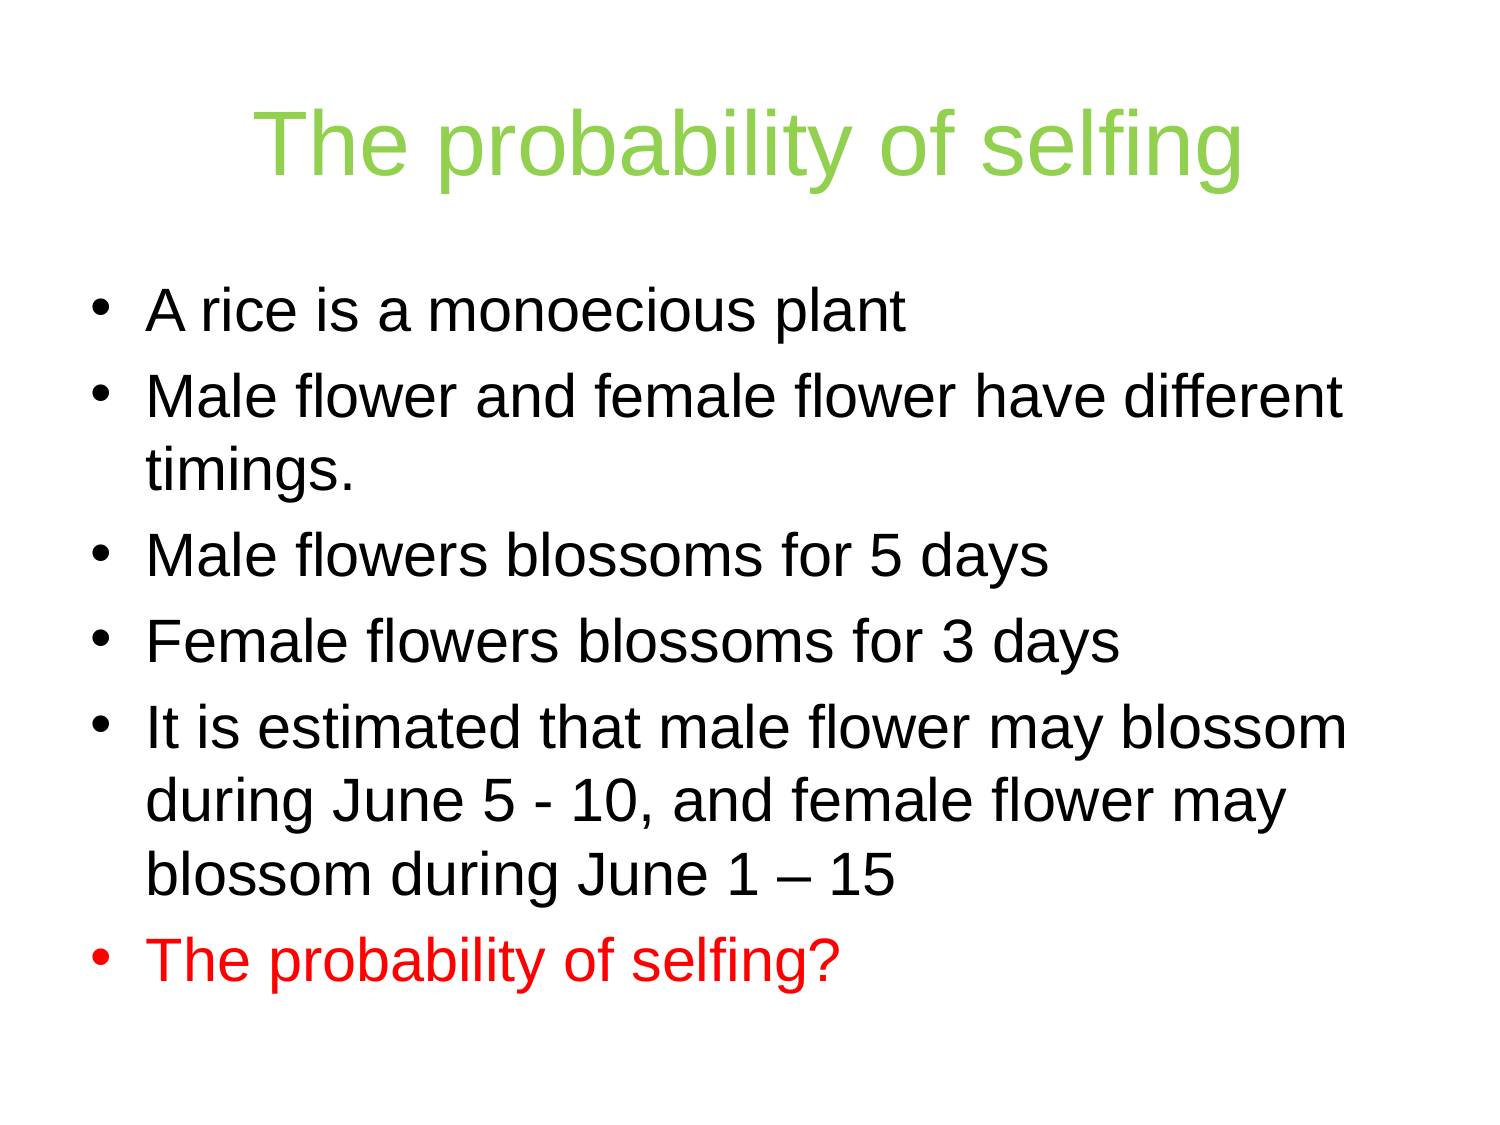

# The probability of selfing
A rice is a monoecious plant
Male flower and female flower have different timings.
Male flowers blossoms for 5 days
Female flowers blossoms for 3 days
It is estimated that male flower may blossom during June 5 - 10, and female flower may blossom during June 1 – 15
The probability of selfing?